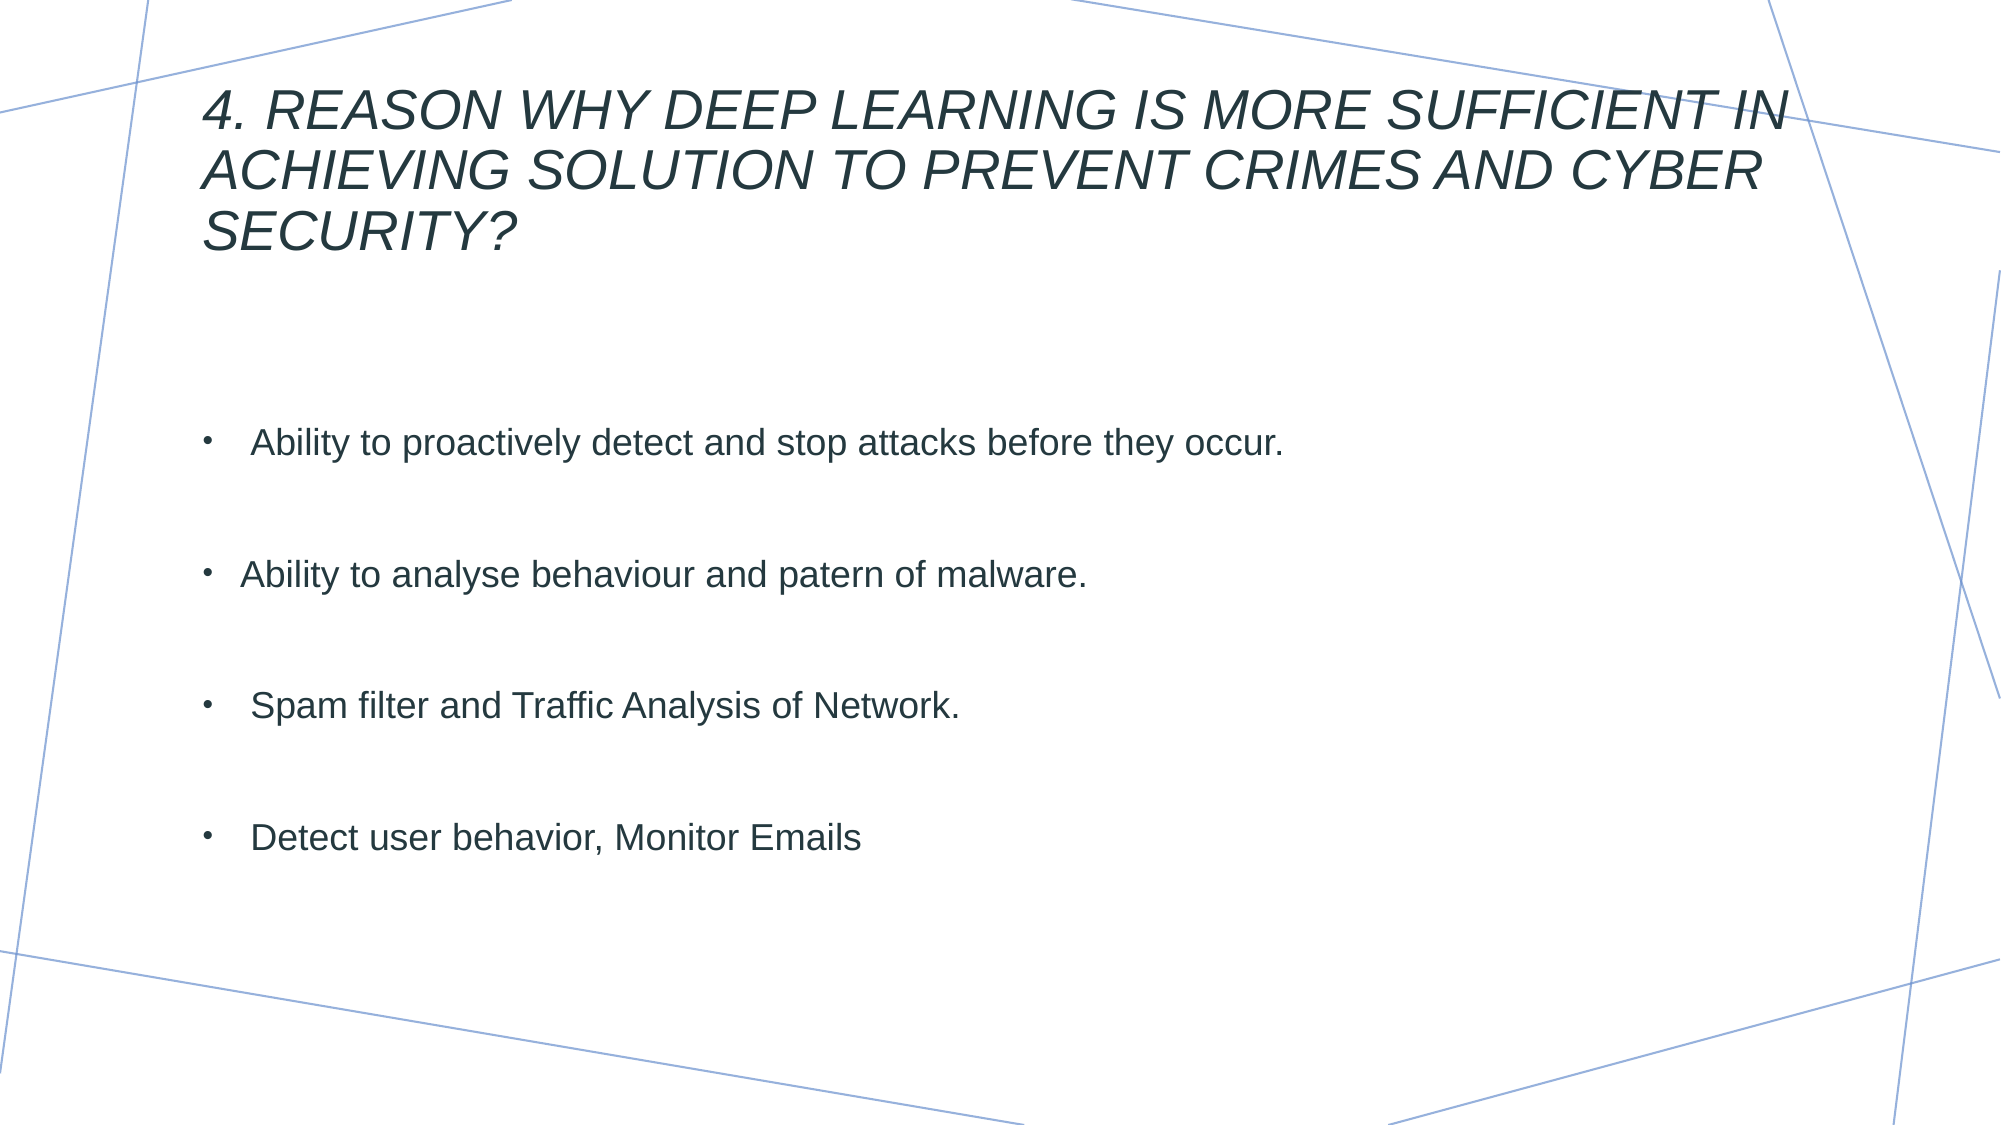

# 4. Reason why Deep learning is more sufficient in achieving solution to prevent crimes and cyber Security?

 Ability to proactively detect and stop attacks before they occur.

Ability to analyse behaviour and patern of malware.

 Spam filter and Traffic Analysis of Network.

 Detect user behavior, Monitor Emails